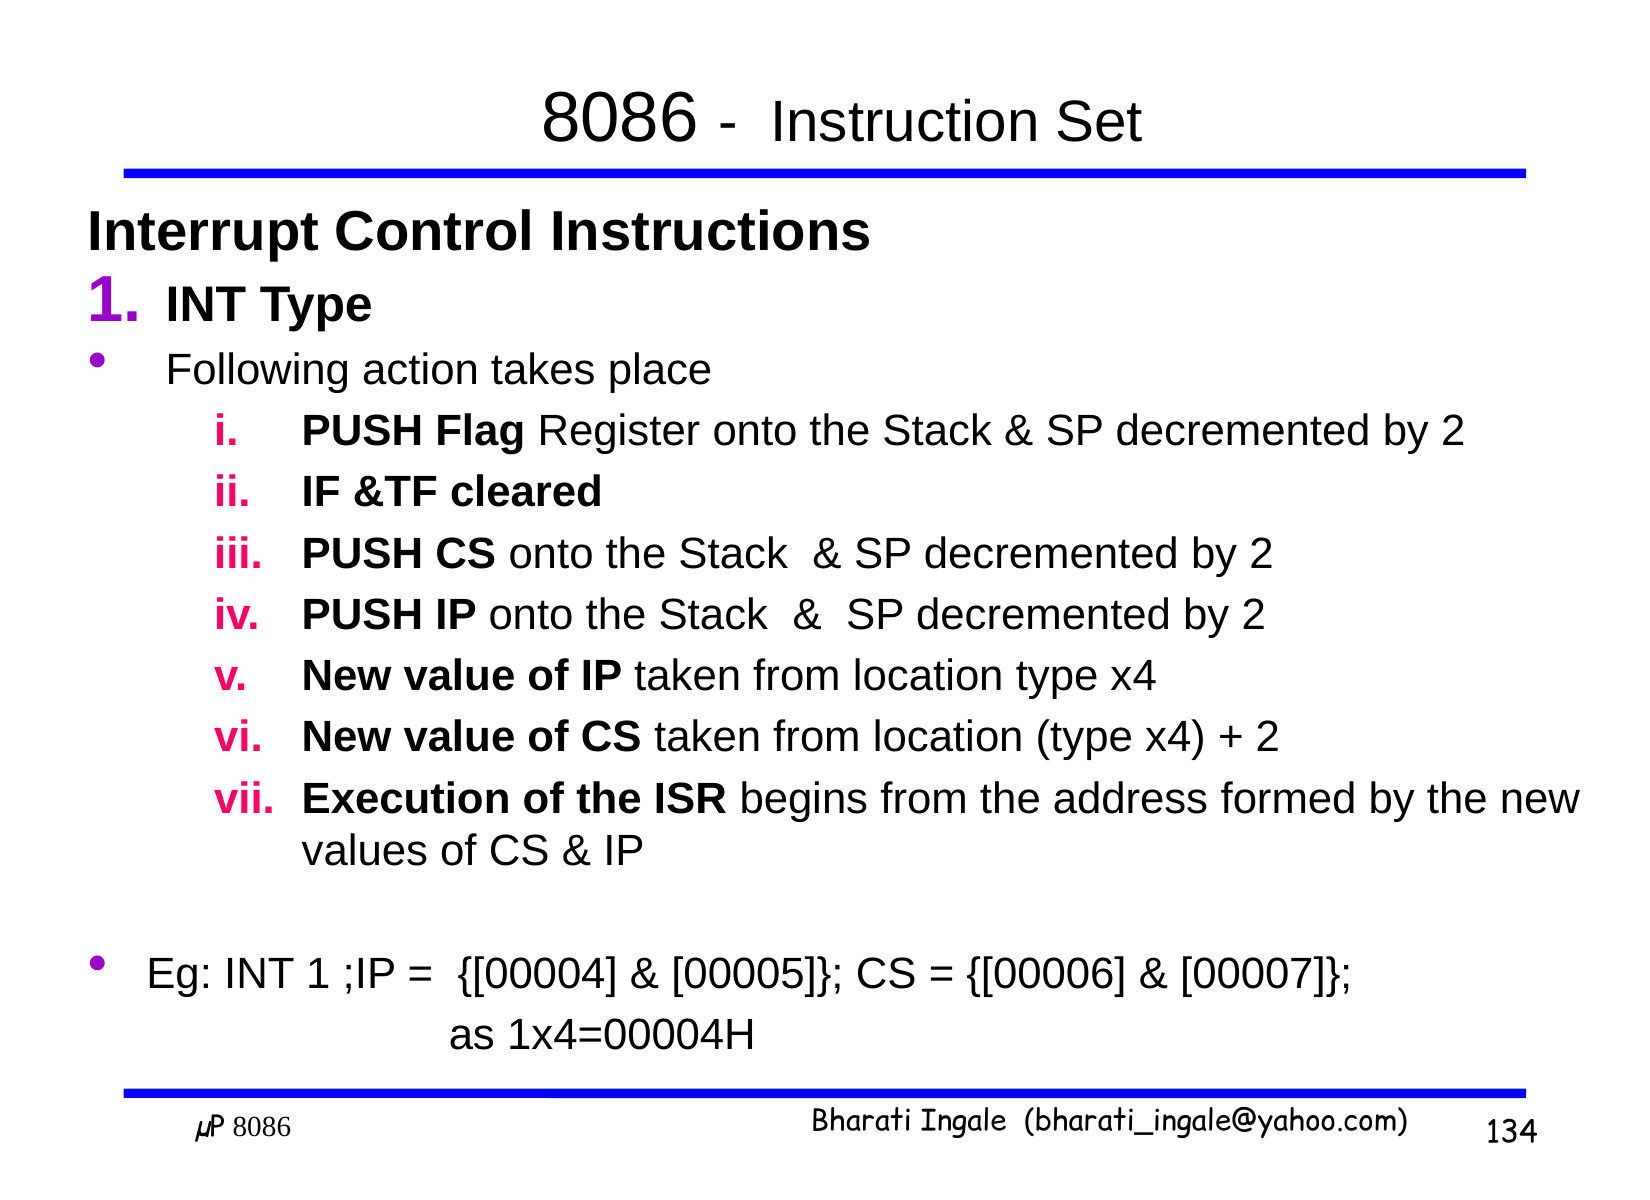

# 8086 -  Instruction Set
Interrupt Control Instructions
INT Type
Following action takes place
PUSH Flag Register onto the Stack & SP decremented by 2
IF &TF cleared
PUSH CS onto the Stack  & SP decremented by 2
PUSH IP onto the Stack  &  SP decremented by 2
New value of IP taken from location type x4
New value of CS taken from location (type x4) + 2
Execution of the ISR begins from the address formed by the new values of CS & IP

Eg: INT 1 ;IP =  {[00004] & [00005]}; CS = {[00006] & [00007]};
	            as 1x4=00004H
134